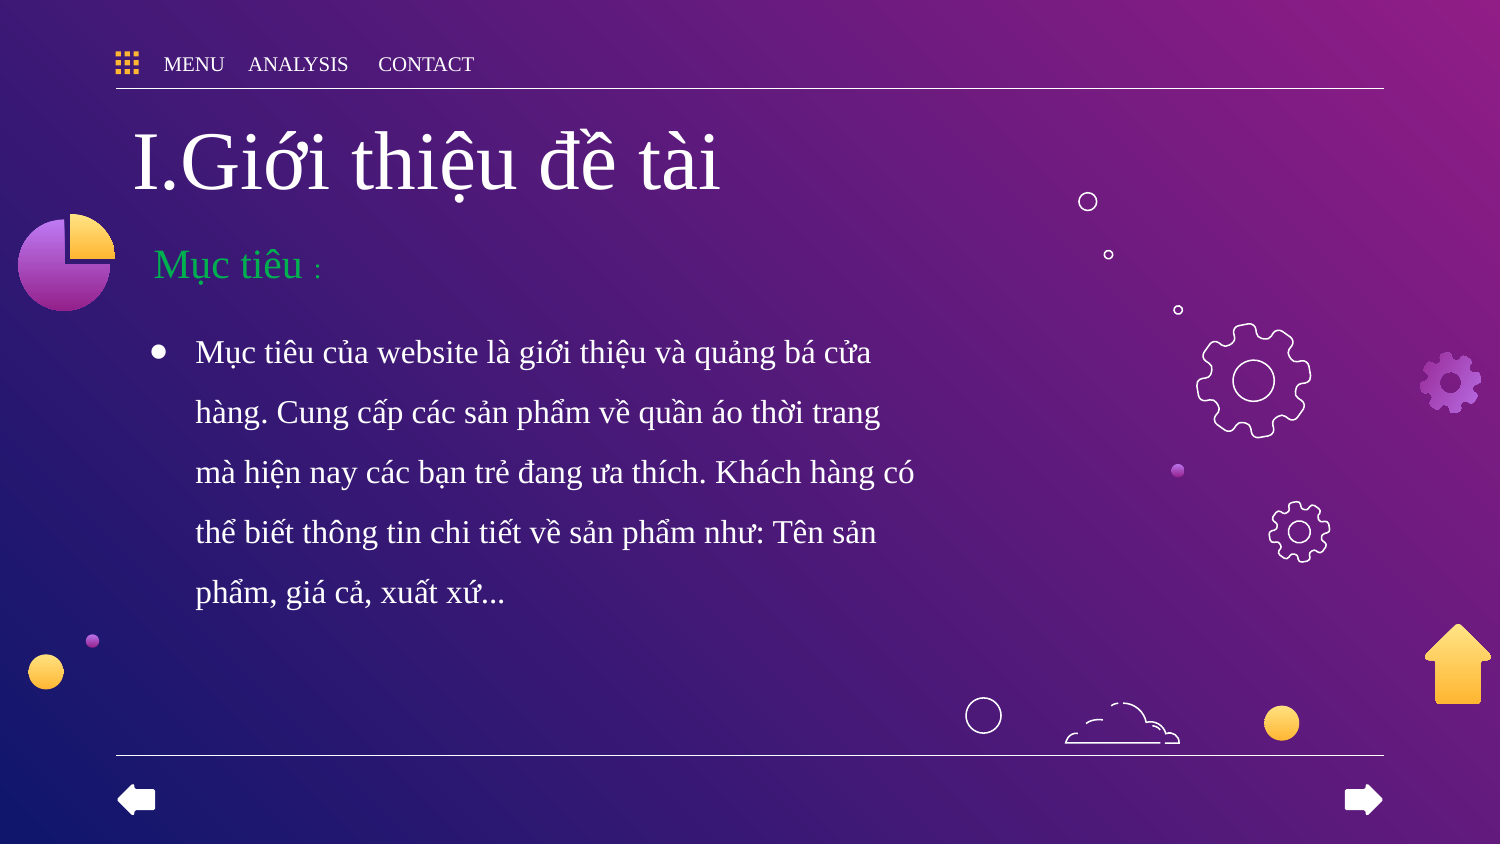

MENU

ANALYSIS
CONTACT
# I.Giới thiệu đề tài

Mục tiêu :

Mục tiêu của website là giới thiệu và quảng bá cửa hàng. Cung cấp các sản phẩm về quần áo thời trang mà hiện nay các bạn trẻ đang ưa thích. Khách hàng có thể biết thông tin chi tiết về sản phẩm như: Tên sản phẩm, giá cả, xuất xứ...